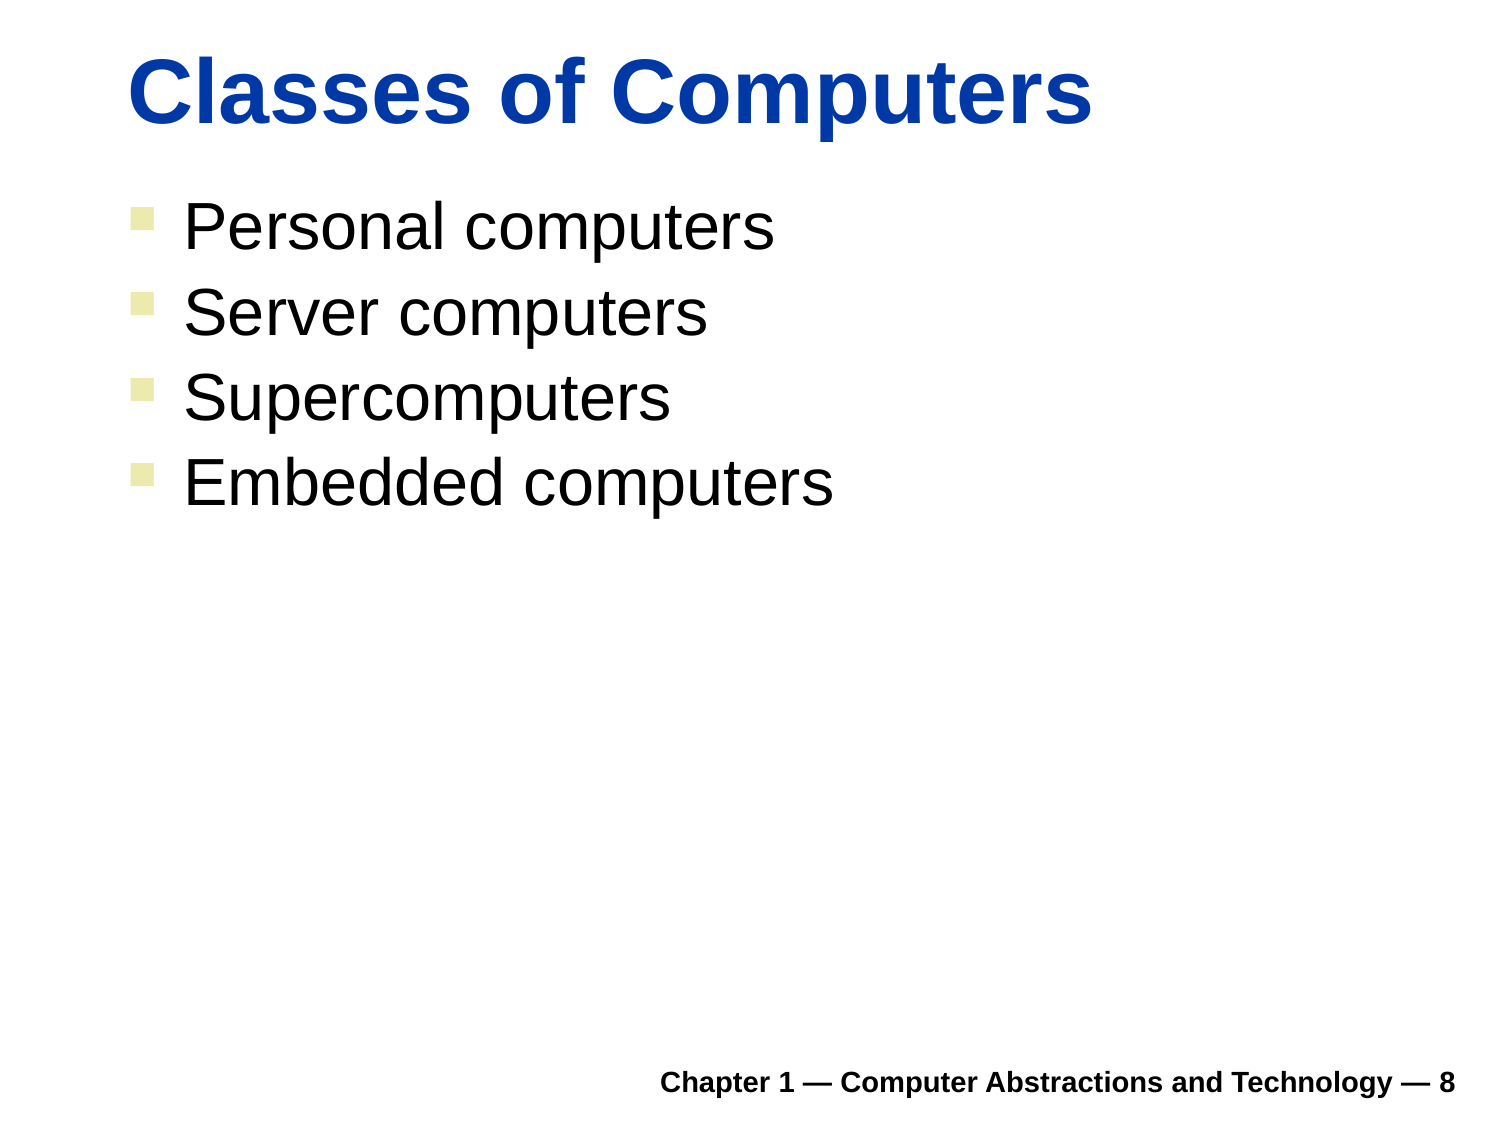

# Classes of Computers
Personal computers
Server computers
Supercomputers
Embedded computers
Chapter 1 — Computer Abstractions and Technology — 8